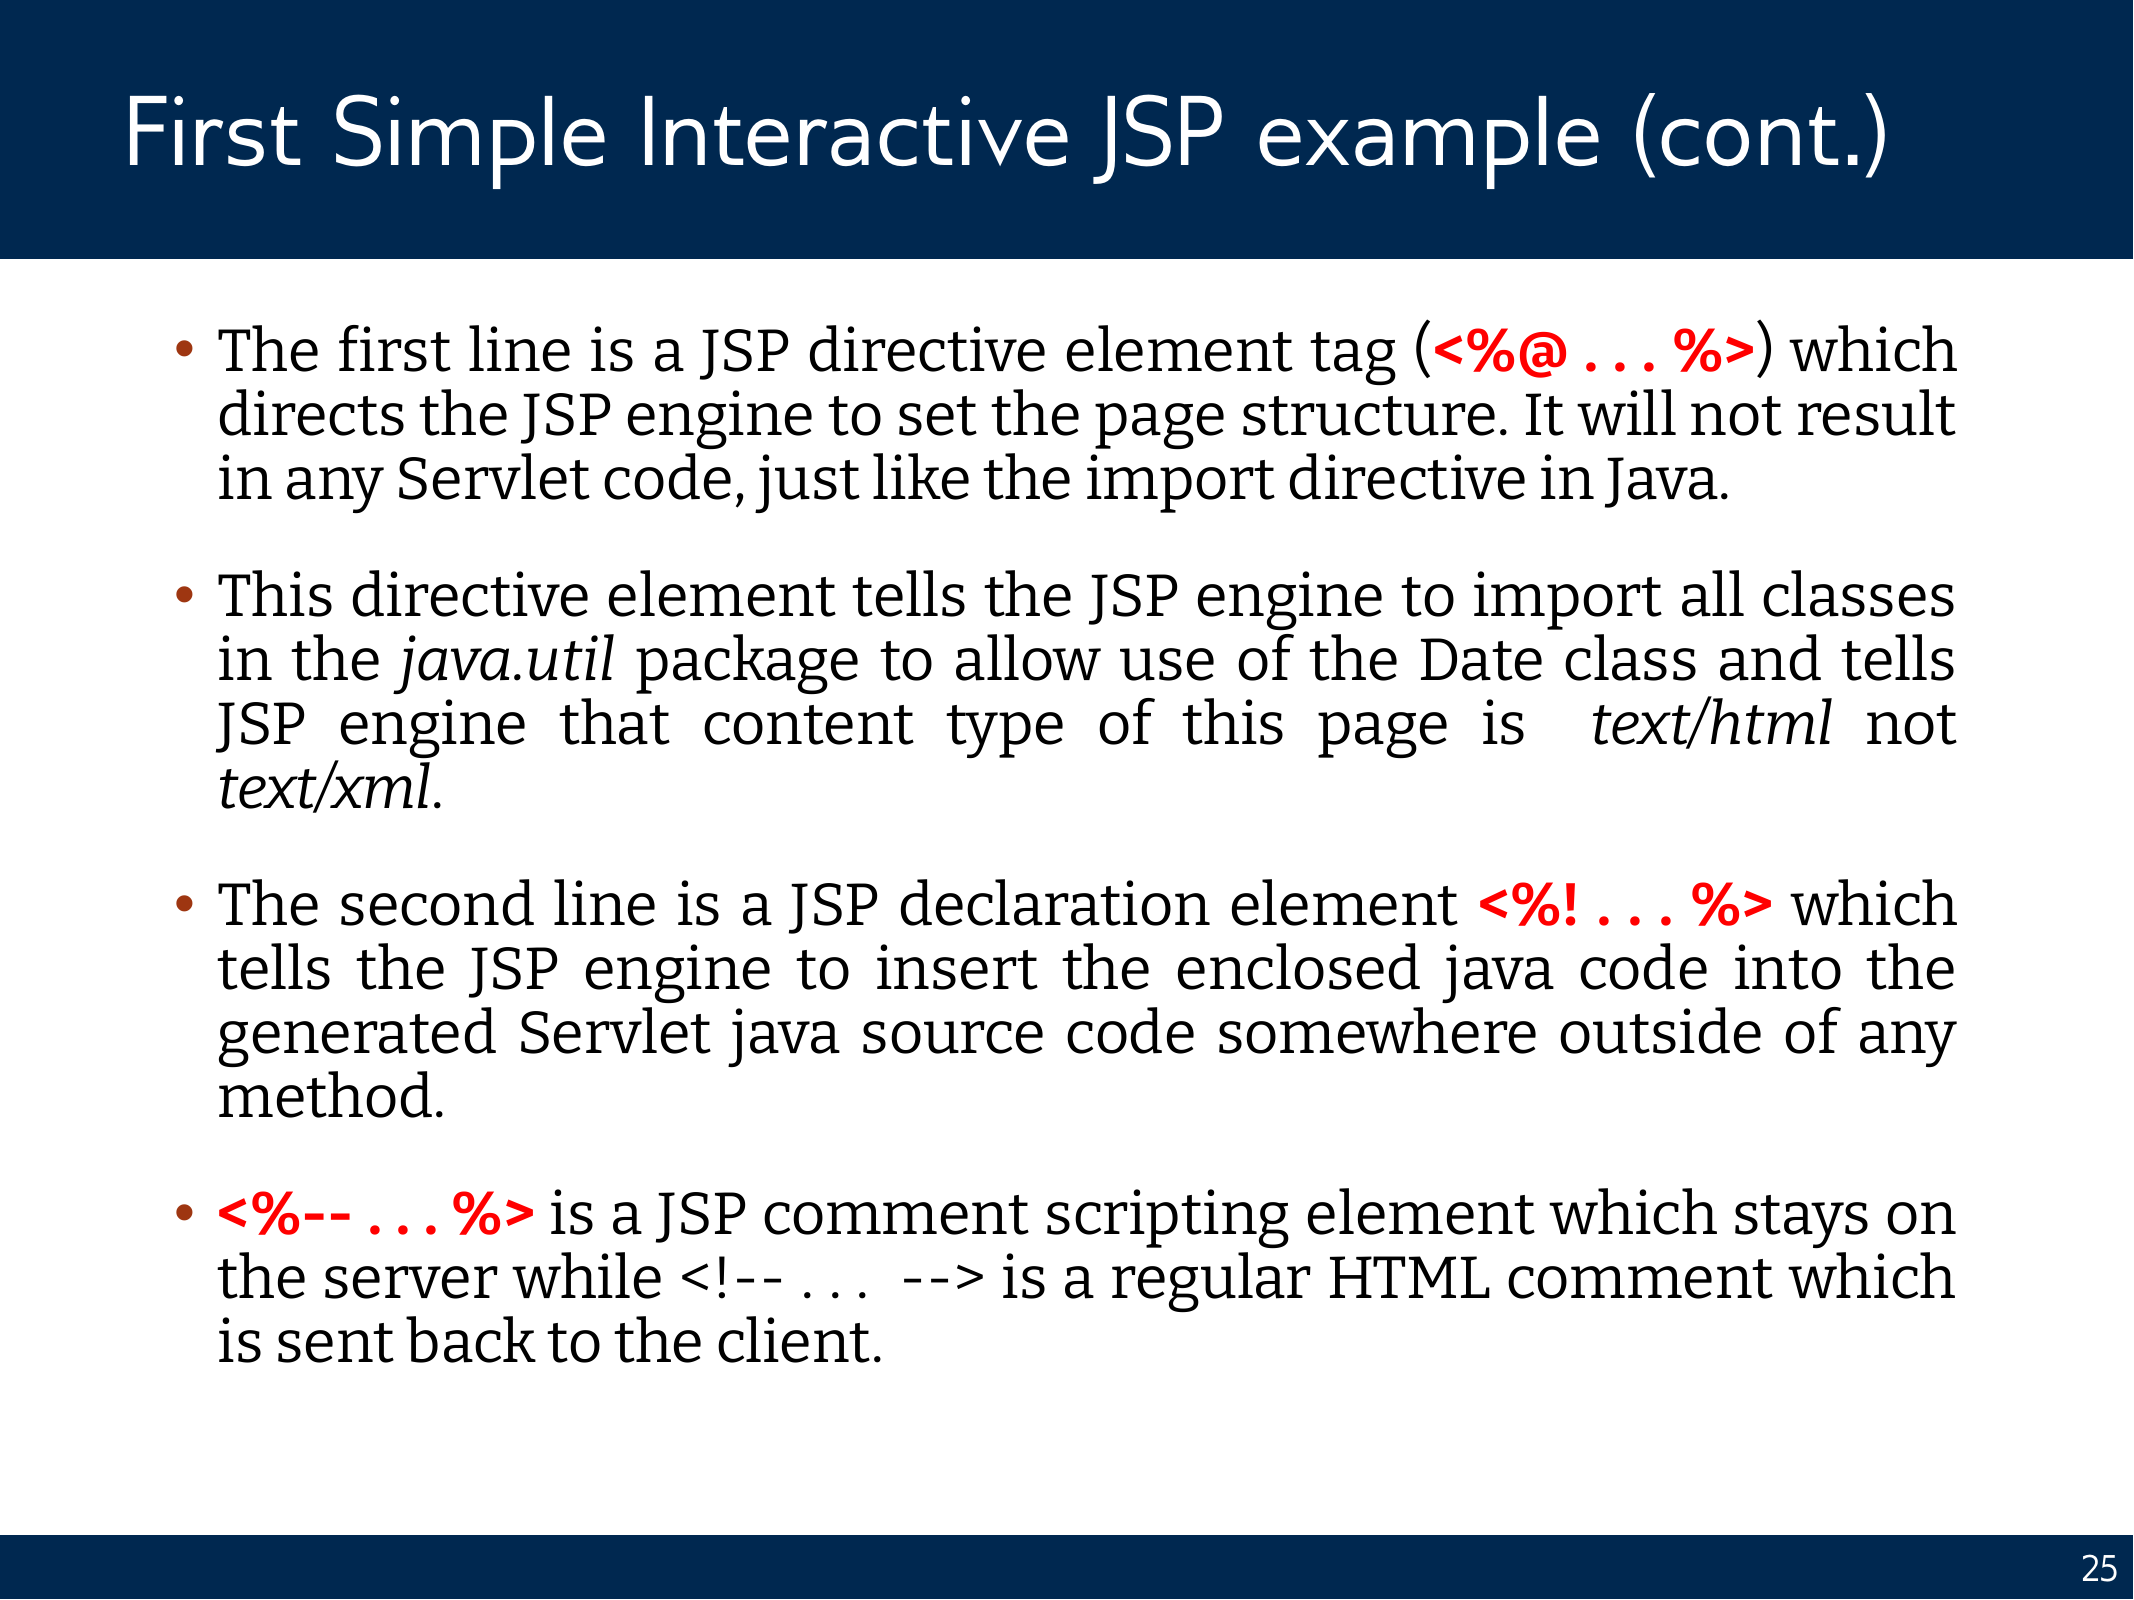

# First Simple Interactive JSP example (cont.)
The first line is a JSP directive element tag (<%@ . . . %>) which directs the JSP engine to set the page structure. It will not result in any Servlet code, just like the import directive in Java.
This directive element tells the JSP engine to import all classes in the java.util package to allow use of the Date class and tells JSP engine that content type of this page is  text/html not text/xml.
The second line is a JSP declaration element <%! . . . %> which tells the JSP engine to insert the enclosed java code into the generated Servlet java source code somewhere outside of any method.
<%-- . . . %> is a JSP comment scripting element which stays on the server while <!-- . . .  --> is a regular HTML comment which is sent back to the client.